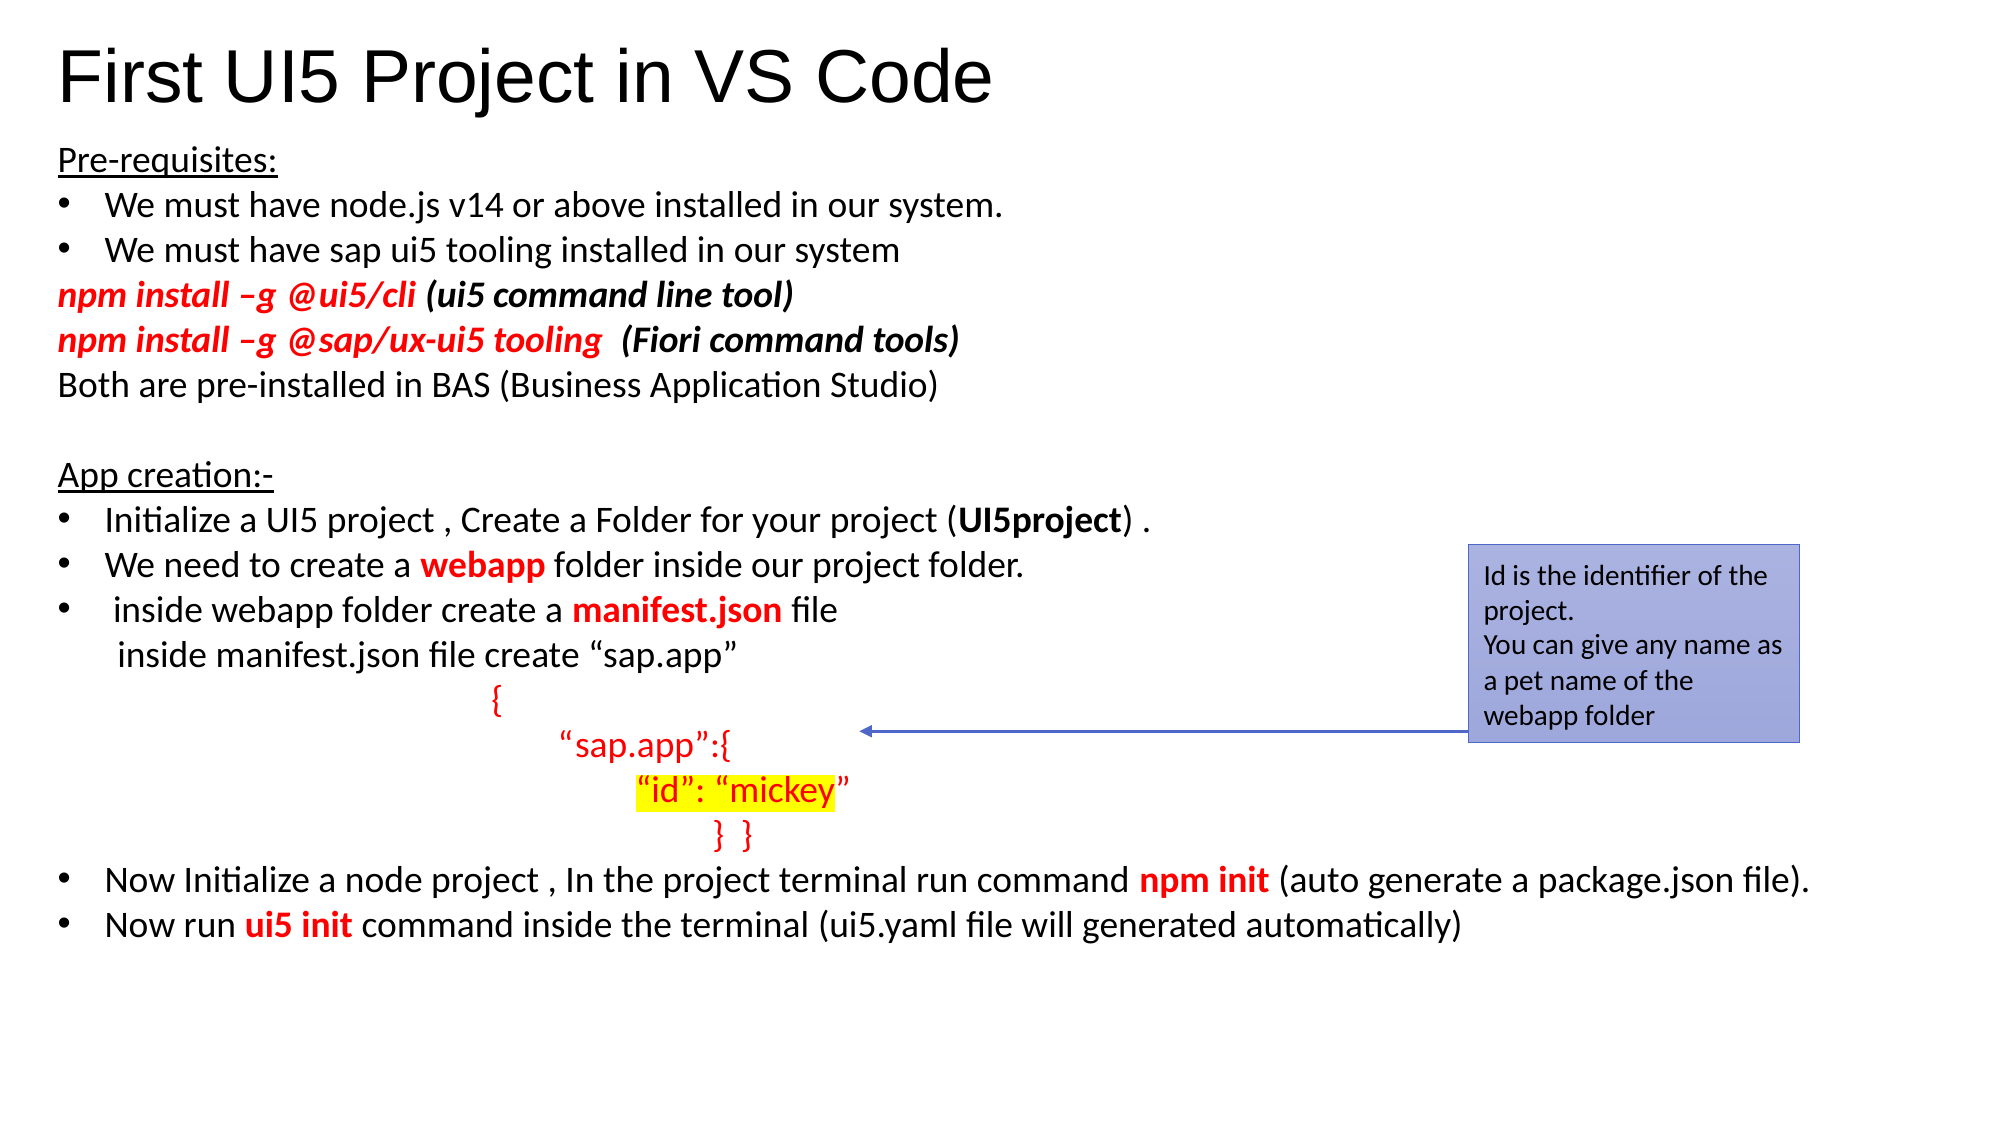

First UI5 Project in VS Code
Pre-requisites:
We must have node.js v14 or above installed in our system.
We must have sap ui5 tooling installed in our system
npm install –g @ui5/cli (ui5 command line tool)
npm install –g @sap/ux-ui5 tooling  (Fiori command tools)
Both are pre-installed in BAS (Business Application Studio)

App creation:-
Initialize a UI5 project , Create a Folder for your project (UI5project) .
We need to create a webapp folder inside our project folder.
 inside webapp folder create a manifest.json file
       inside manifest.json file create “sap.app”
                                                   {
                                                           “sap.app”:{
                                                                    “id”: “mickey”
                                                                             }  }
Now Initialize a node project , In the project terminal run command npm init (auto generate a package.json file).
Now run ui5 init command inside the terminal (ui5.yaml file will generated automatically)

Id is the identifier of the project.
You can give any name as a pet name of the webapp folder